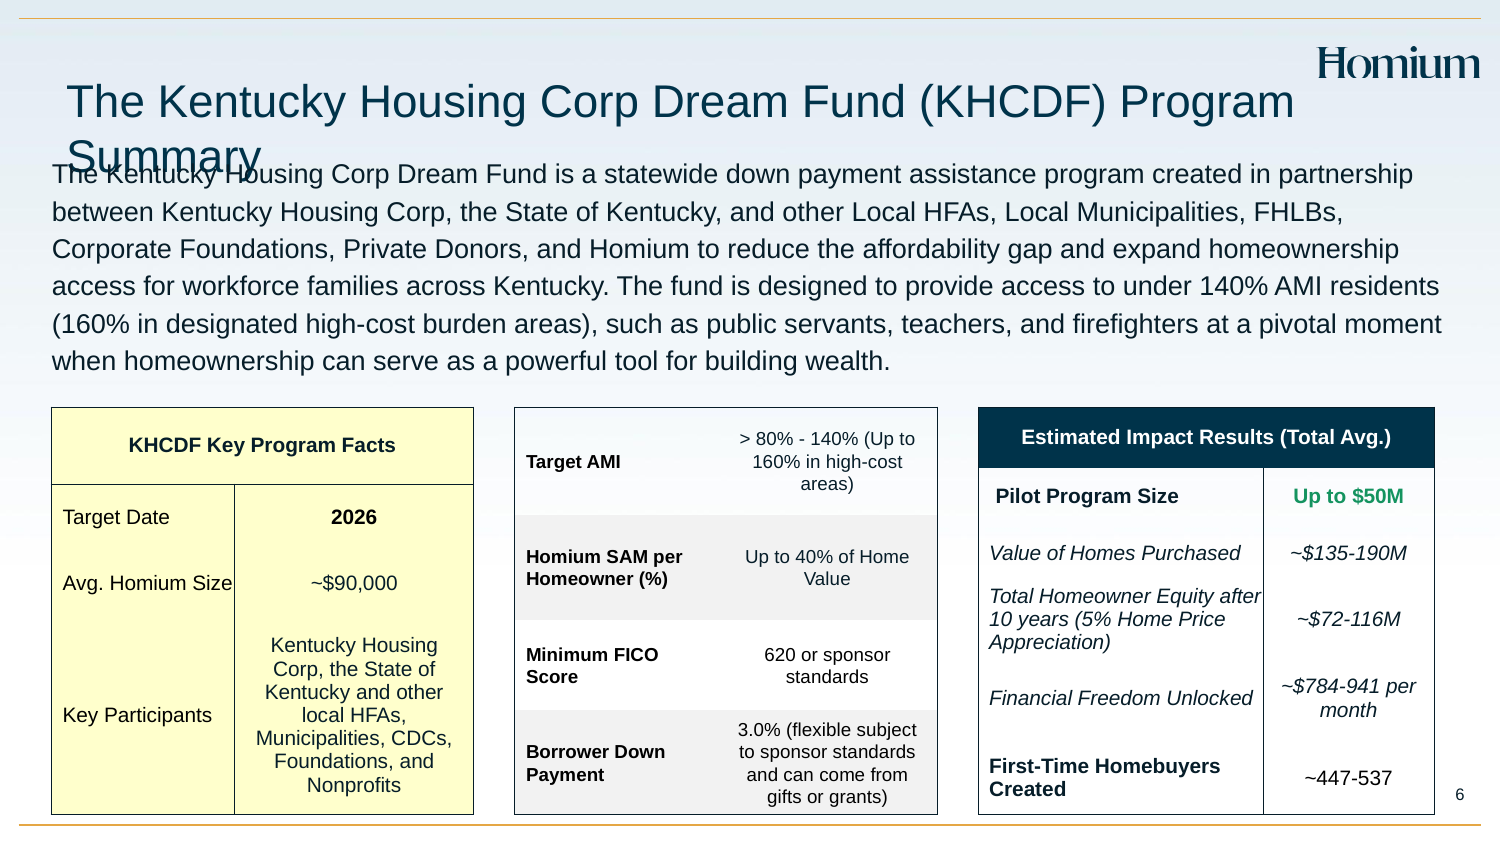

The Kentucky Housing Corp Dream Fund (KHCDF) Program Summary
The Kentucky Housing Corp Dream Fund is a statewide down payment assistance program created in partnership between Kentucky Housing Corp, the State of Kentucky, and other Local HFAs, Local Municipalities, FHLBs, Corporate Foundations, Private Donors, and Homium to reduce the affordability gap and expand homeownership access for workforce families across Kentucky. The fund is designed to provide access to under 140% AMI residents (160% in designated high-cost burden areas), such as public servants, teachers, and firefighters at a pivotal moment when homeownership can serve as a powerful tool for building wealth.

| KHCDF Key Program Facts |  |
| --- | --- |
| Target Date | 2026 |
| Avg. Homium Size | ~$90,000 |
| Key Participants | Kentucky Housing Corp, the State of Kentucky and other local HFAs, Municipalities, CDCs, Foundations, and Nonprofits |
| Target AMI | > 80% - 140% (Up to 160% in high-cost areas) |
| --- | --- |
| Homium SAM per Homeowner (%) | Up to 40% of Home Value |
| Minimum FICO Score | 620 or sponsor standards |
| Borrower Down Payment | 3.0% (flexible subject to sponsor standards and can come from gifts or grants) |
| Estimated Impact Results (Total Avg.) |  |  |
| --- | --- | --- |
| Pilot Program Size |  | Up to $50M |
|  | Value of Homes Purchased | ~$135-190M |
|  | Total Homeowner Equity after 10 years (5% Home Price Appreciation) | ~$72-116M |
|  | Financial Freedom Unlocked | ~$784-941 per month |
|  | First-Time Homebuyers Created | ~447-537 |
6